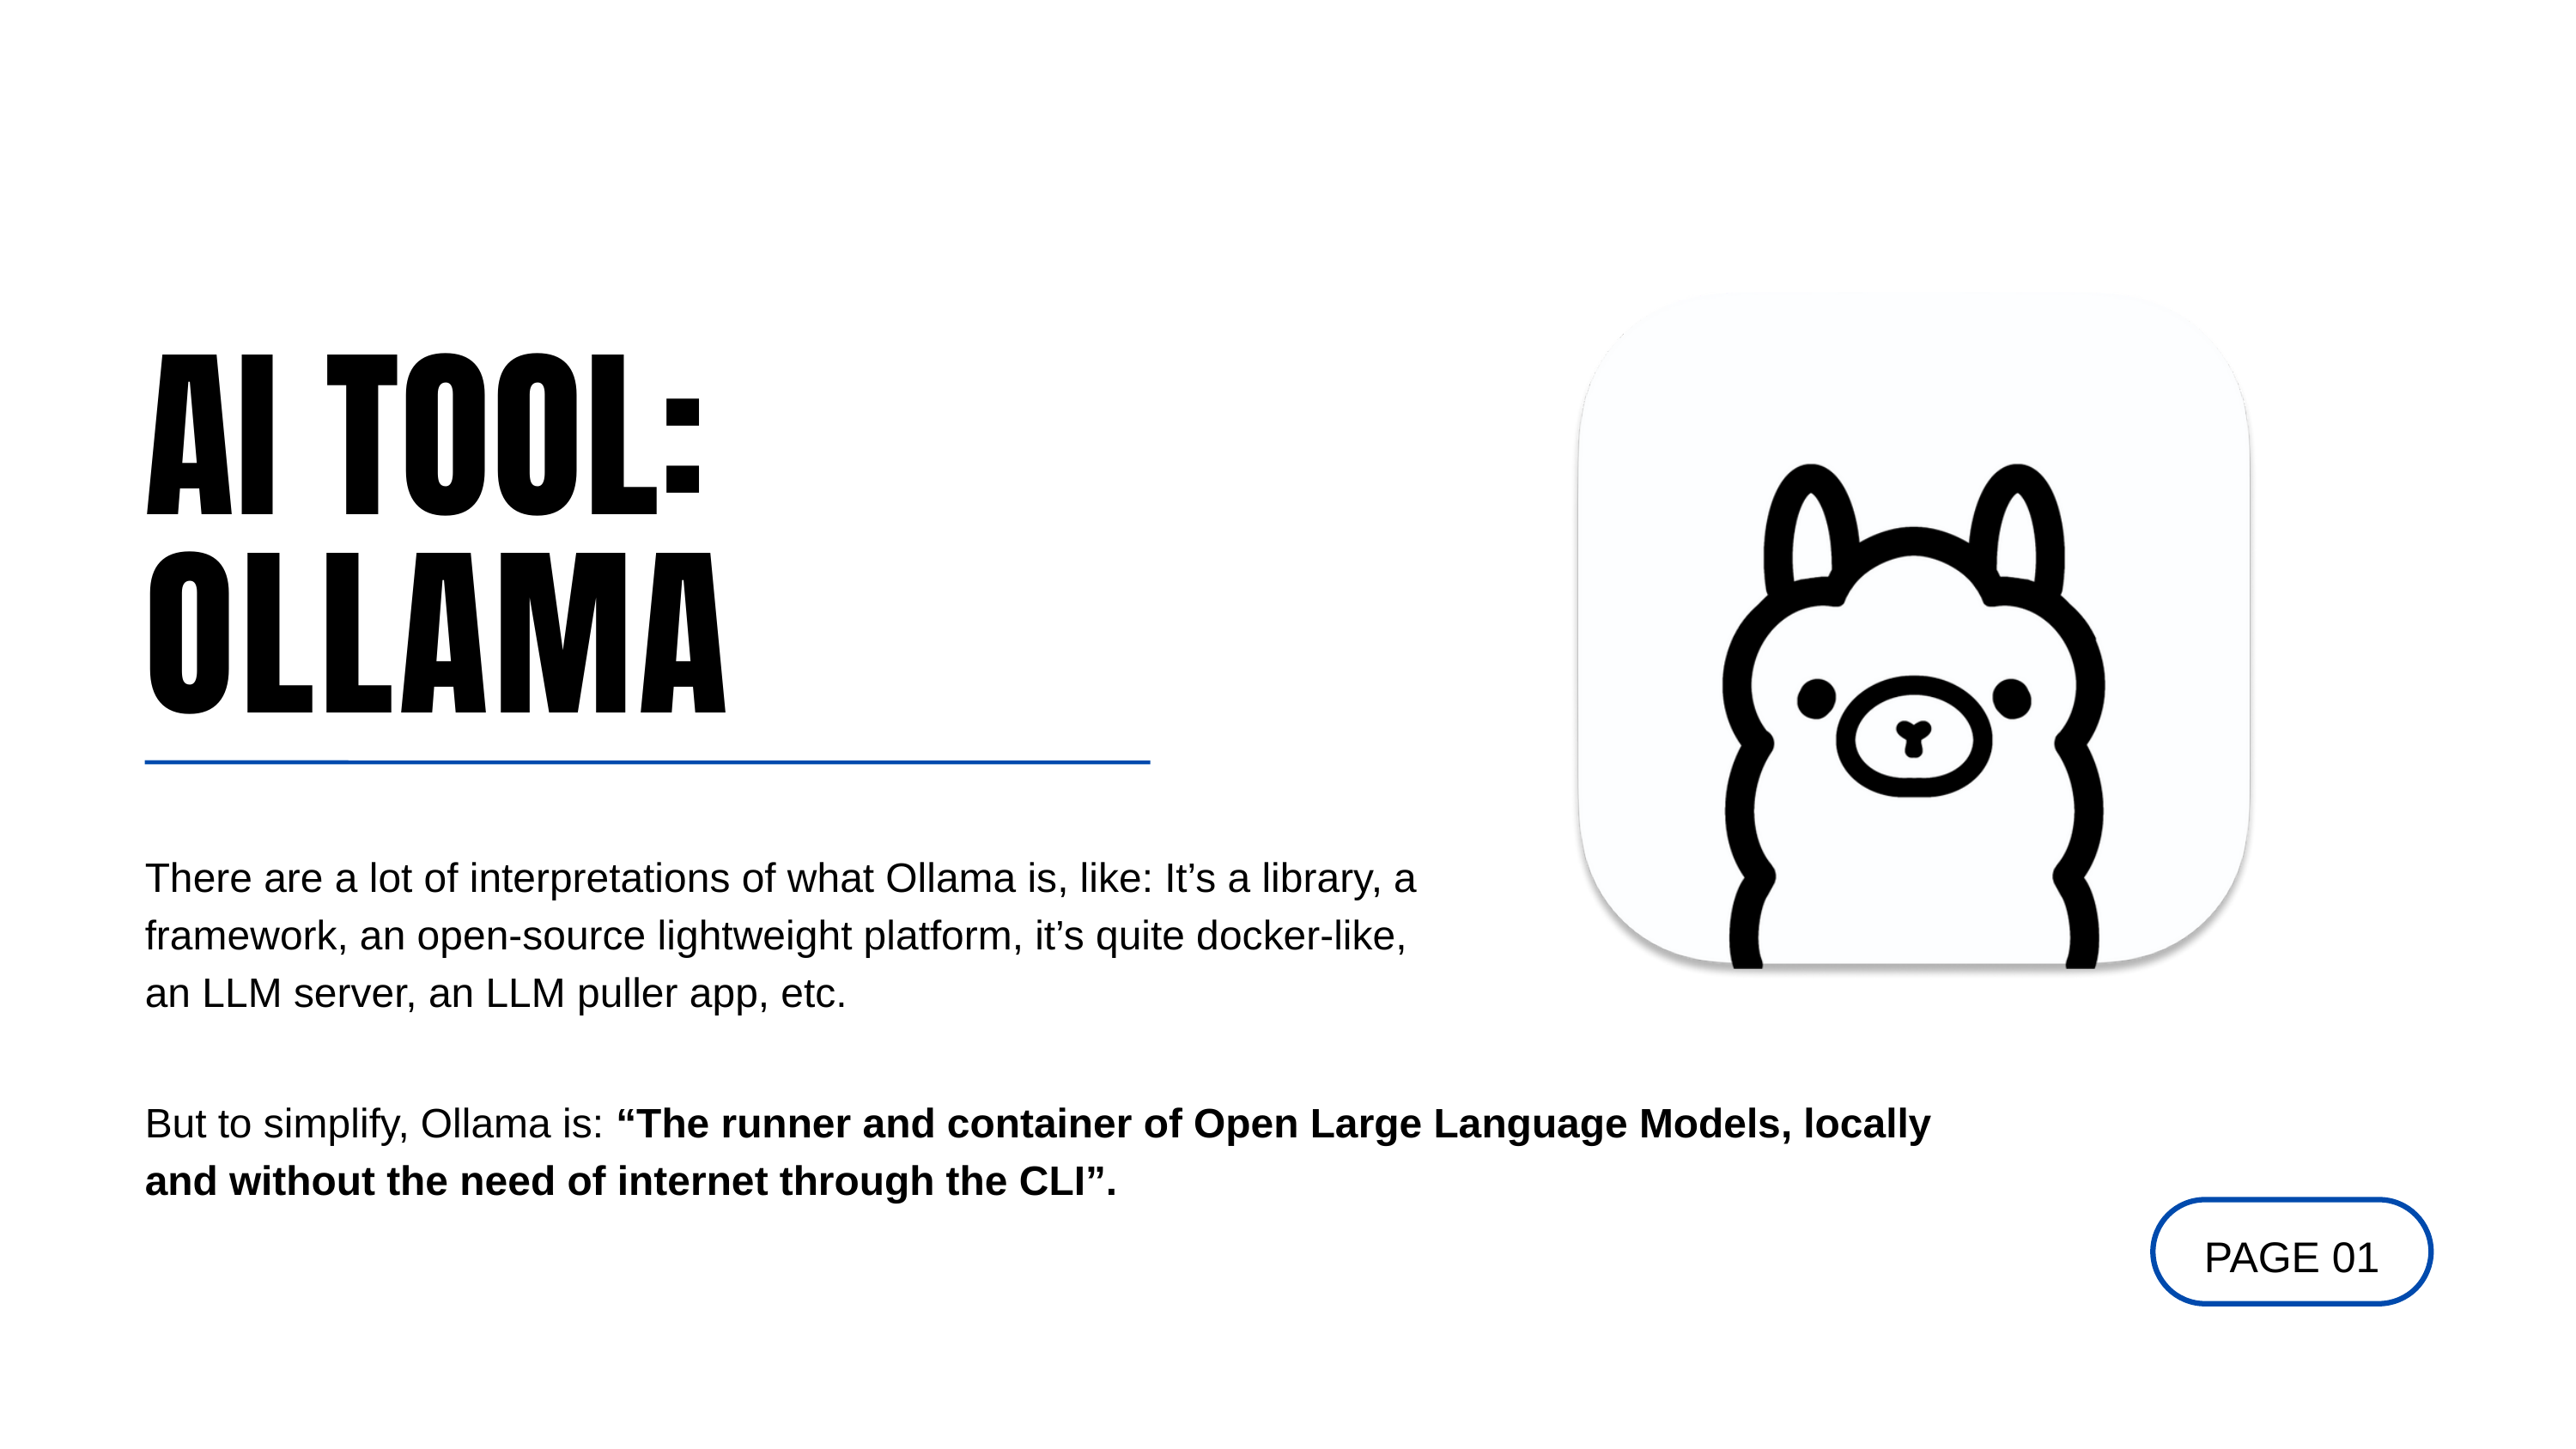

AI TOOL:

OLLAMA

There are a lot of interpretations of what Ollama is, like: It’s a library, a framework, an open-source lightweight platform, it’s quite docker-like, an LLM server, an LLM puller app, etc.
But to simplify, Ollama is: “The runner and container of Open Large Language Models, locally and without the need of internet through the CLI”.

PAGE 01